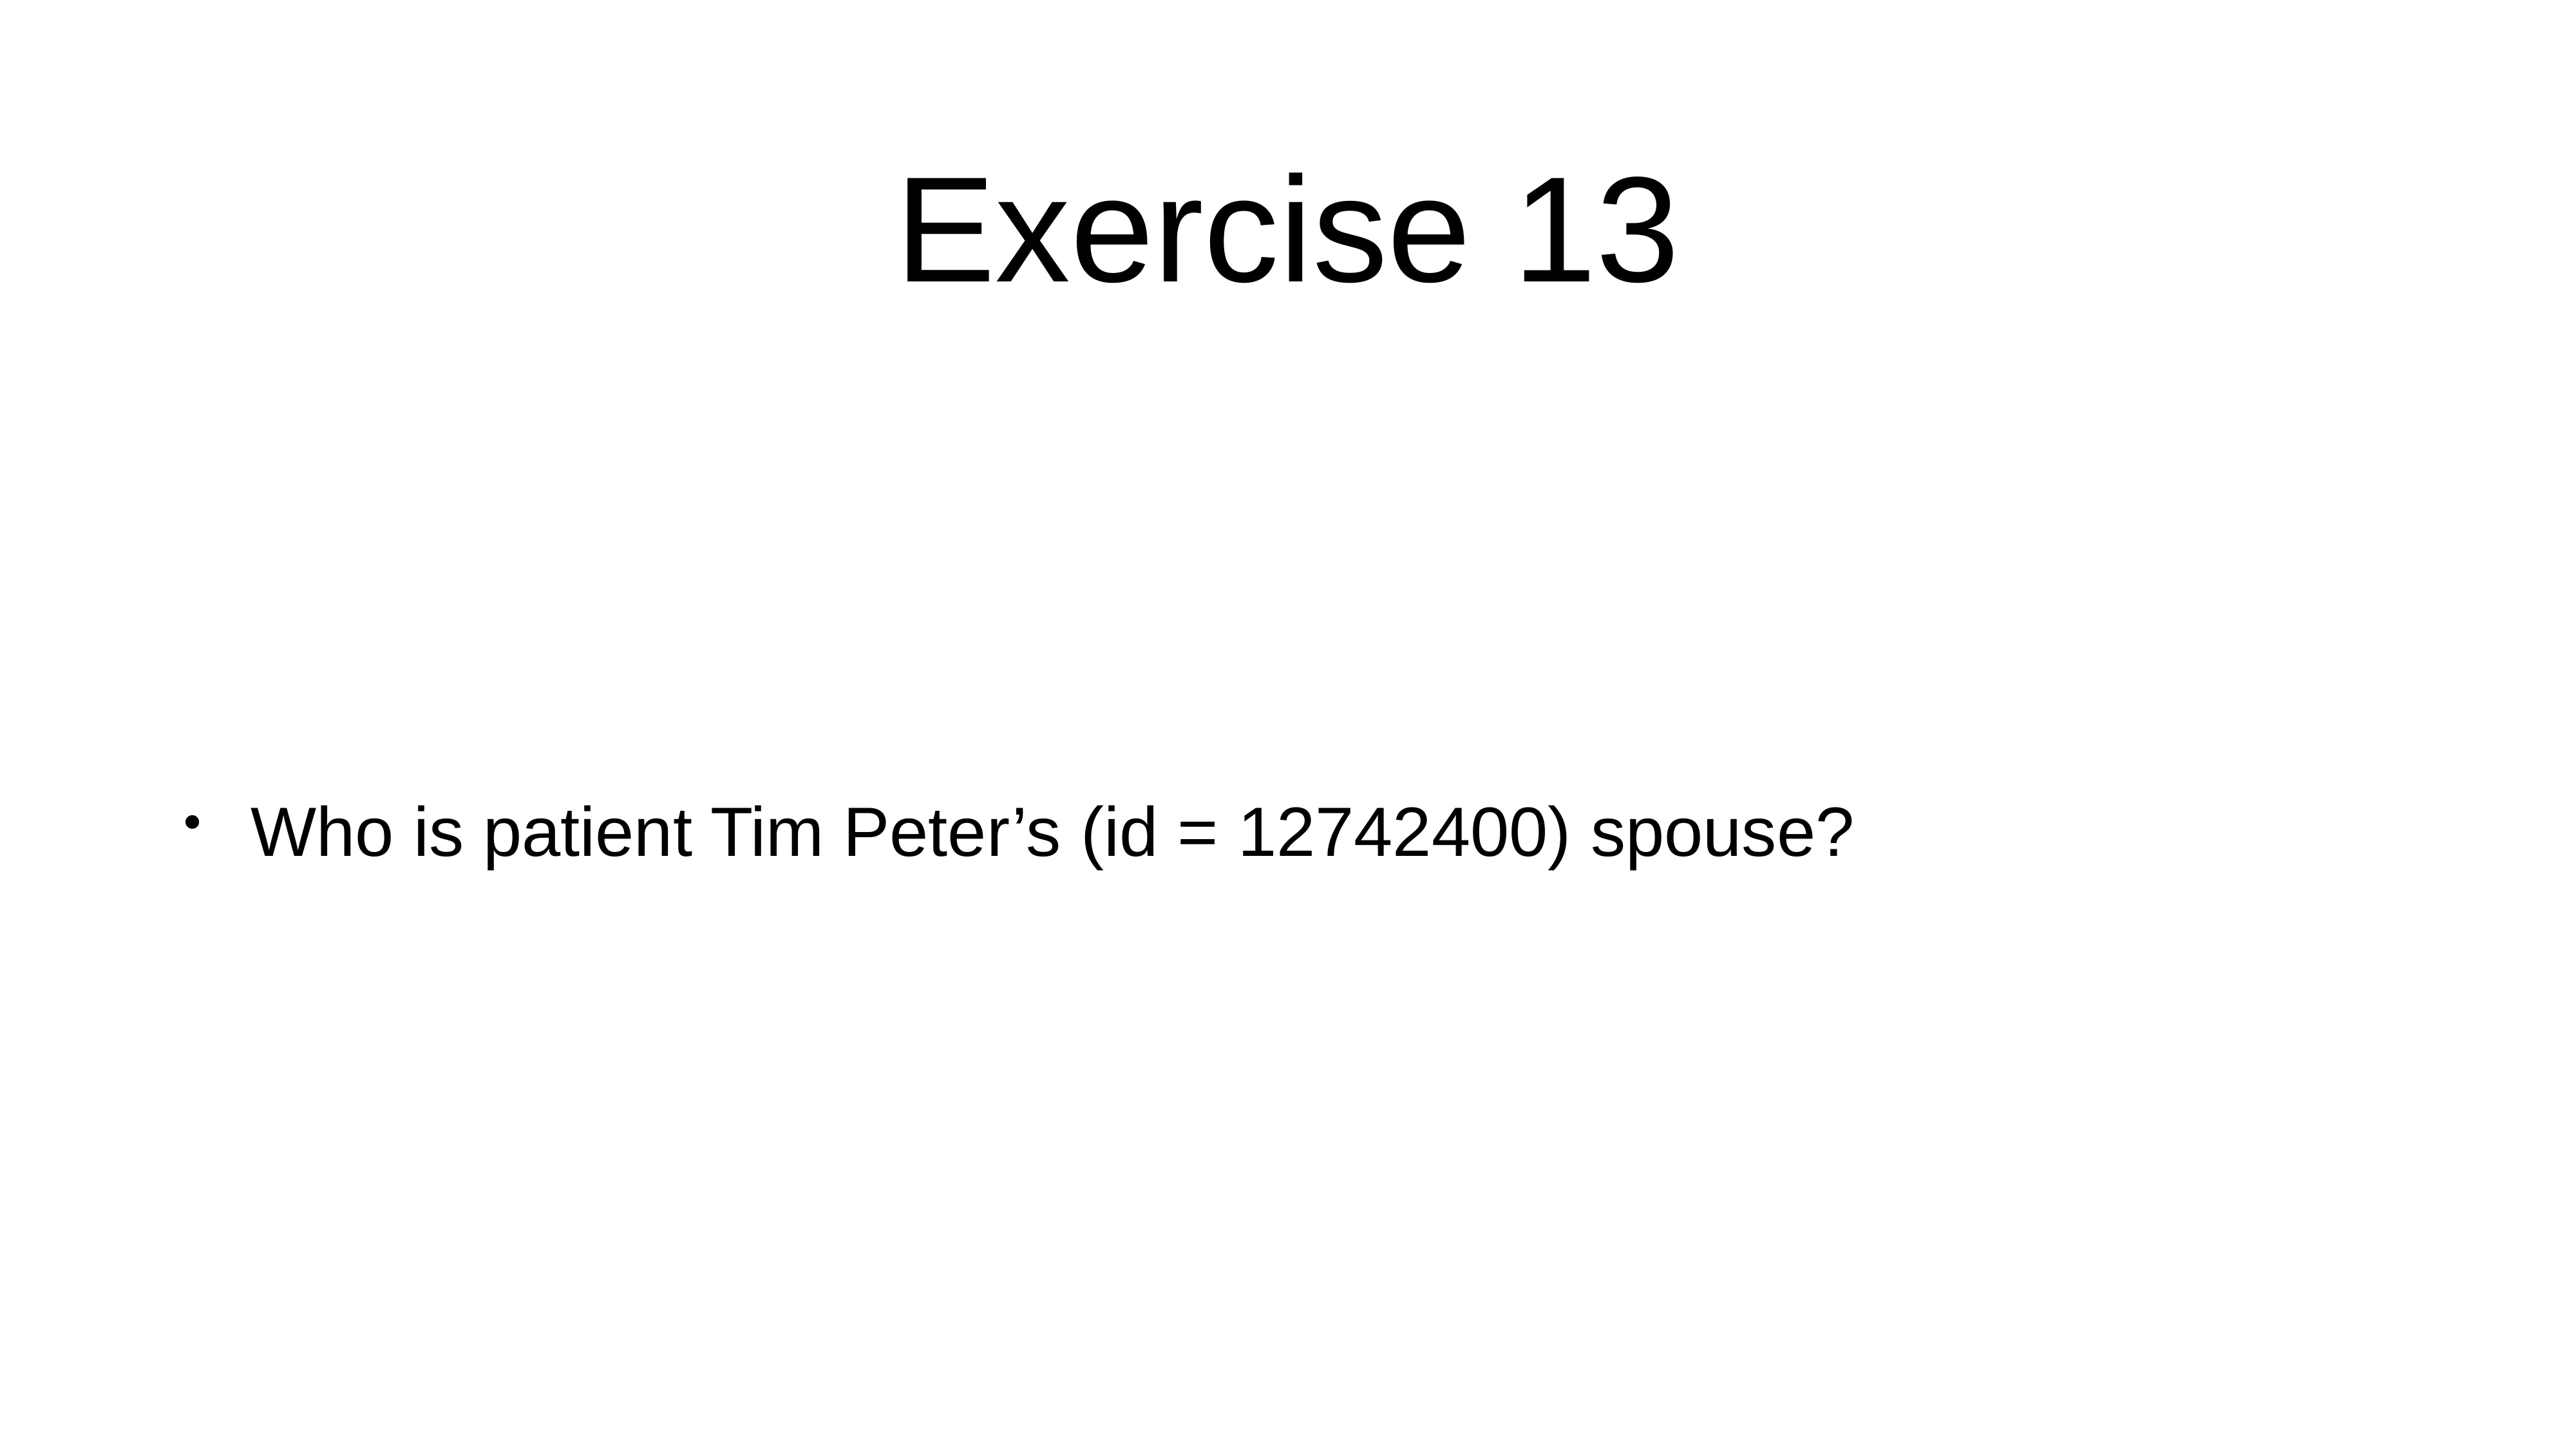

# Exercise 13
Who is patient Tim Peter’s (id = 12742400) spouse?